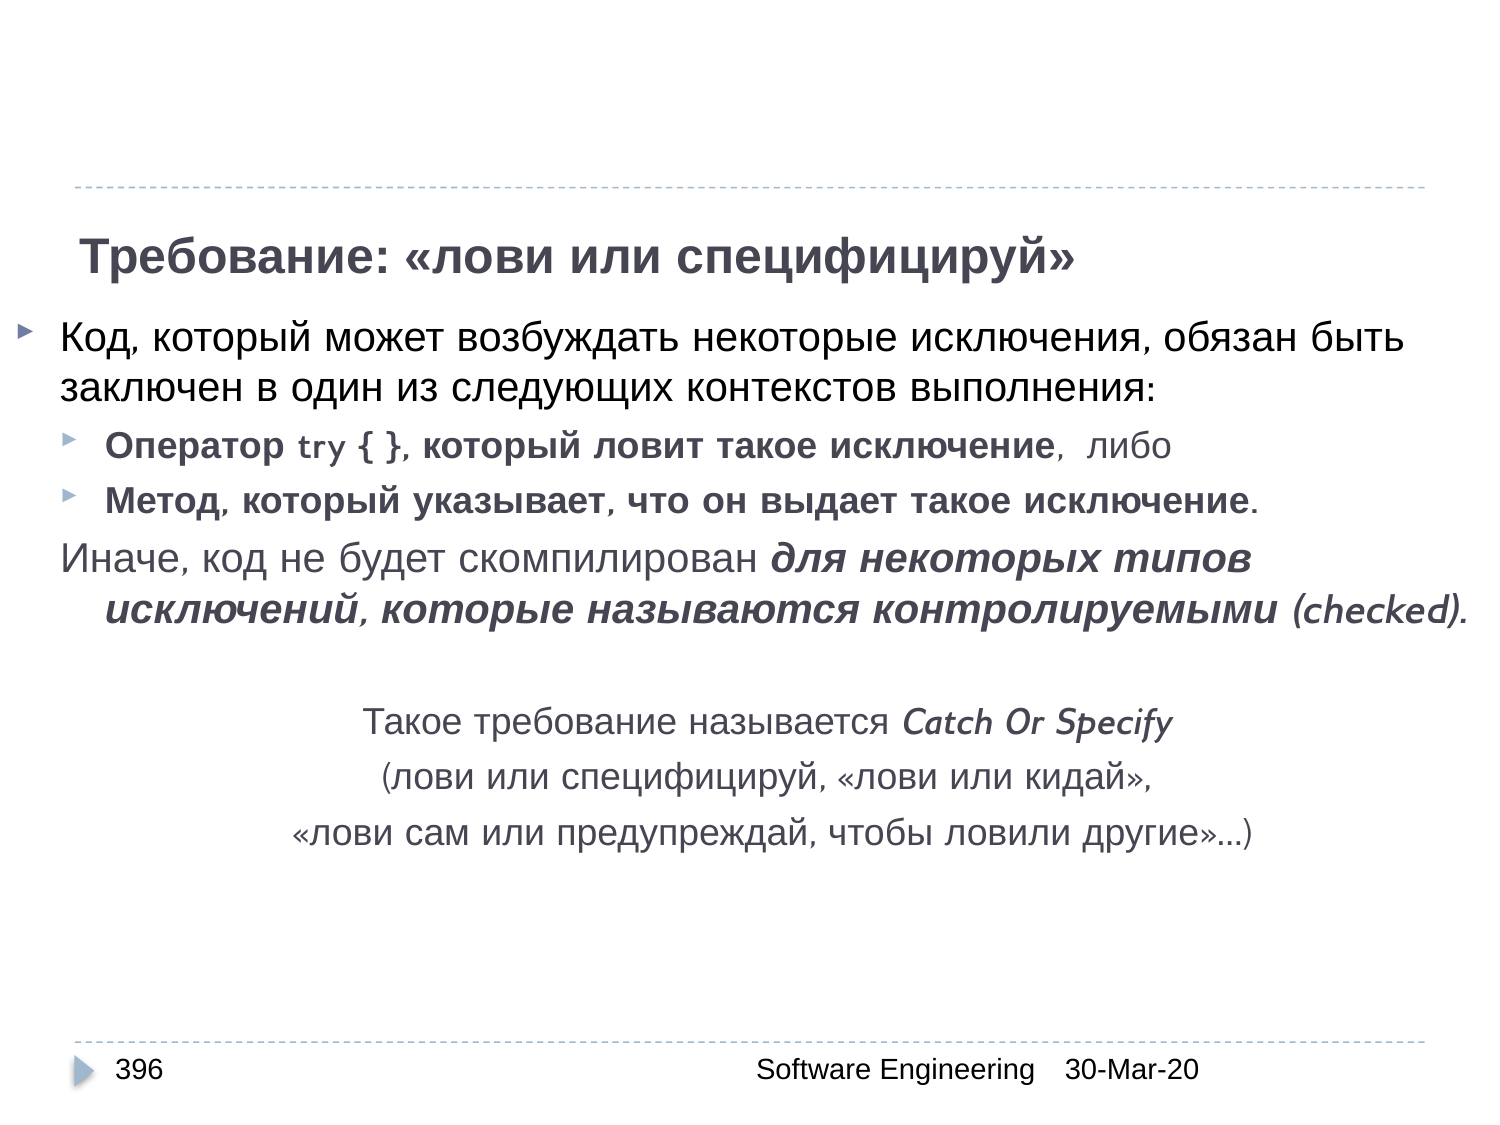

# Требование: «лови или специфицируй»
Код, который может возбуждать некоторые исключения, обязан быть заключен в один из следующих контекстов выполнения:
Оператор try { }, который ловит такое исключение,  либо
Метод, который указывает, что он выдает такое исключение.
Иначе, код не будет скомпилирован для некоторых типов исключений, которые называются контролируемыми (checked).

Такое требование называется Catch Or Specify
(лови или специфицируй, «лови или кидай»,
«лови сам или предупреждай, чтобы ловили другие»...)
396
Software Engineering
30-Mar-20